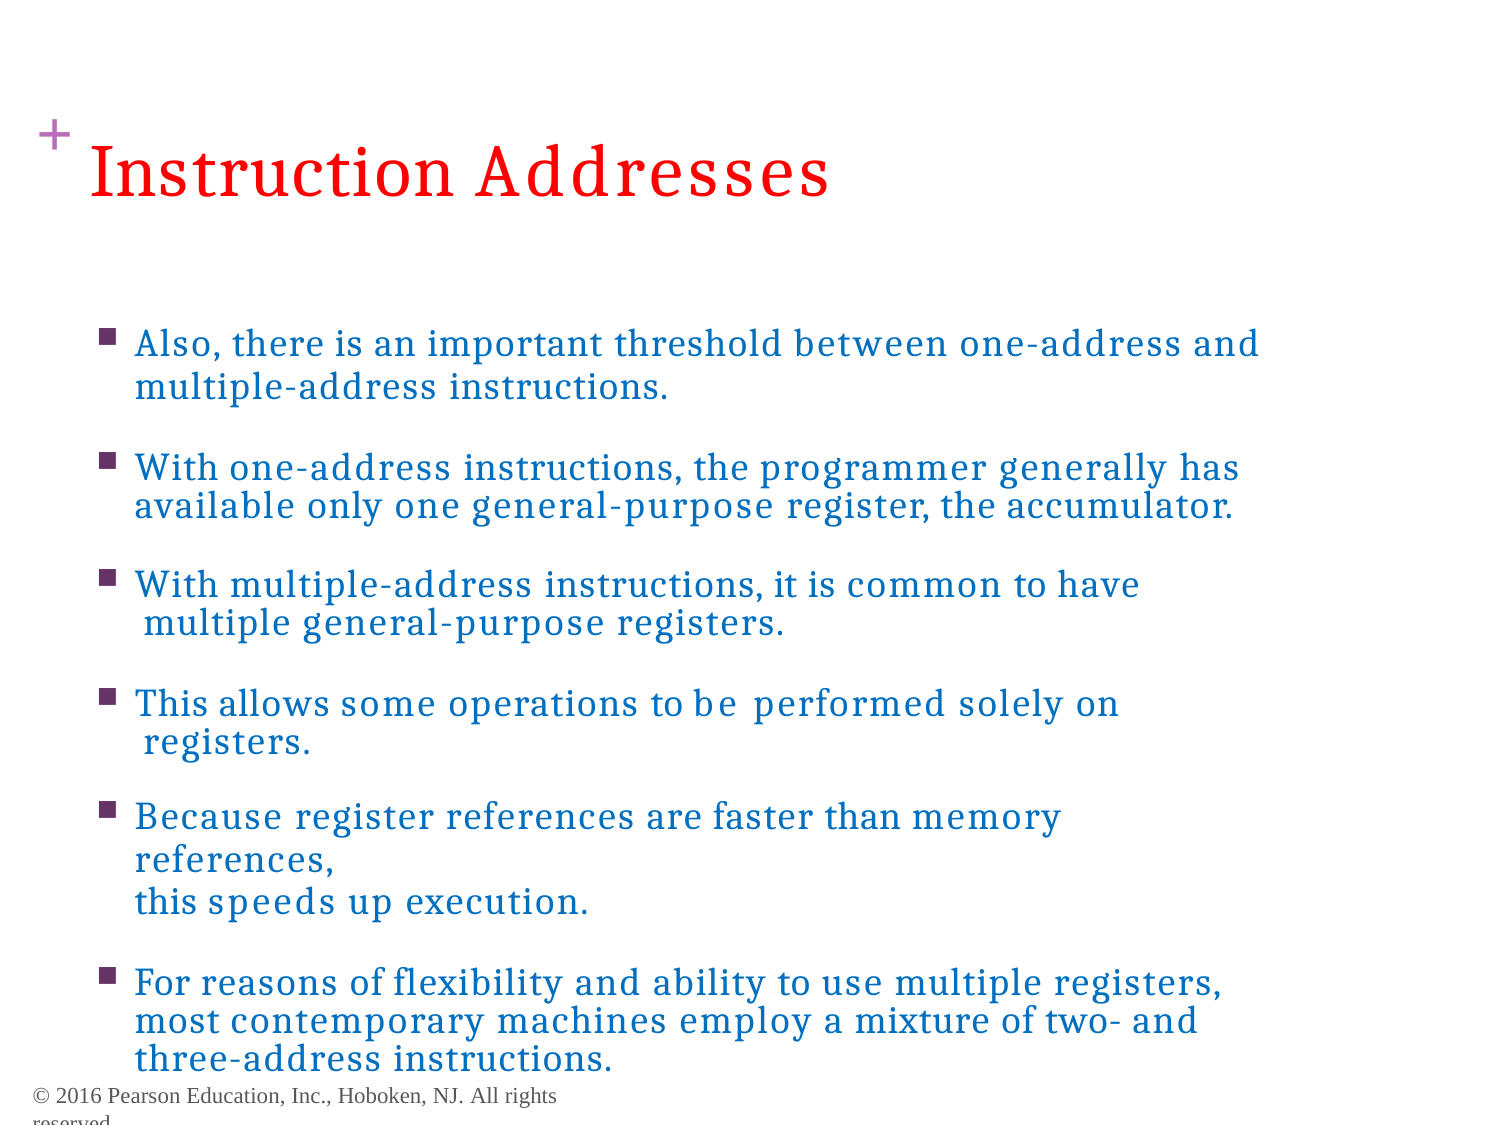

# + Instruction Addresses
Also, there is an important threshold between one-address and
multiple-address instructions.

With one-address instructions, the programmer generally has  available only one general-purpose register, the accumulator.
With multiple-address instructions, it is common to have  multiple general-purpose registers.

This allows some operations to be performed solely on  registers.
Because register references are faster than memory references,
this speeds up execution.

For reasons of flexibility and ability to use multiple registers,  most contemporary machines employ a mixture of two- and  three-address instructions.
© 2016 Pearson Education, Inc., Hoboken, NJ. All rights reserved.